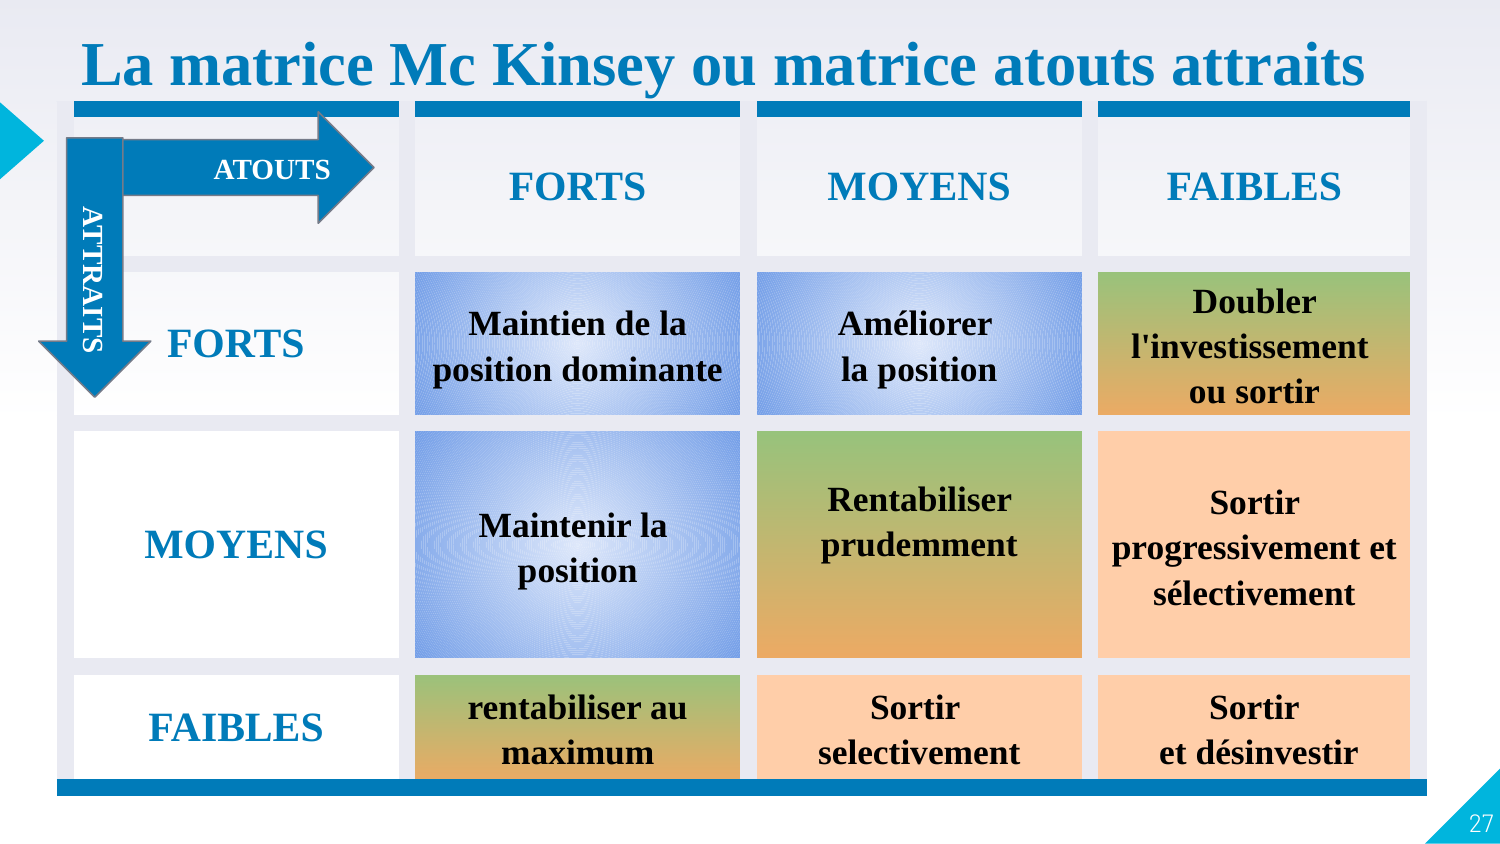

# La matrice Mc Kinsey ou matrice atouts attraits

|  | FORTS | MOYENS | FAIBLES |
| --- | --- | --- | --- |
| FORTS | Maintien de la position dominante | Améliorer la position | Doubler l'investissement ou sortir |
| MOYENS | Maintenir la position | Rentabiliser prudemment | Sortir progressivement et sélectivement |
| FAIBLES | rentabiliser au maximum | Sortir selectivement | Sortir et désinvestir |
ATOUTS
ATTRAITS
27